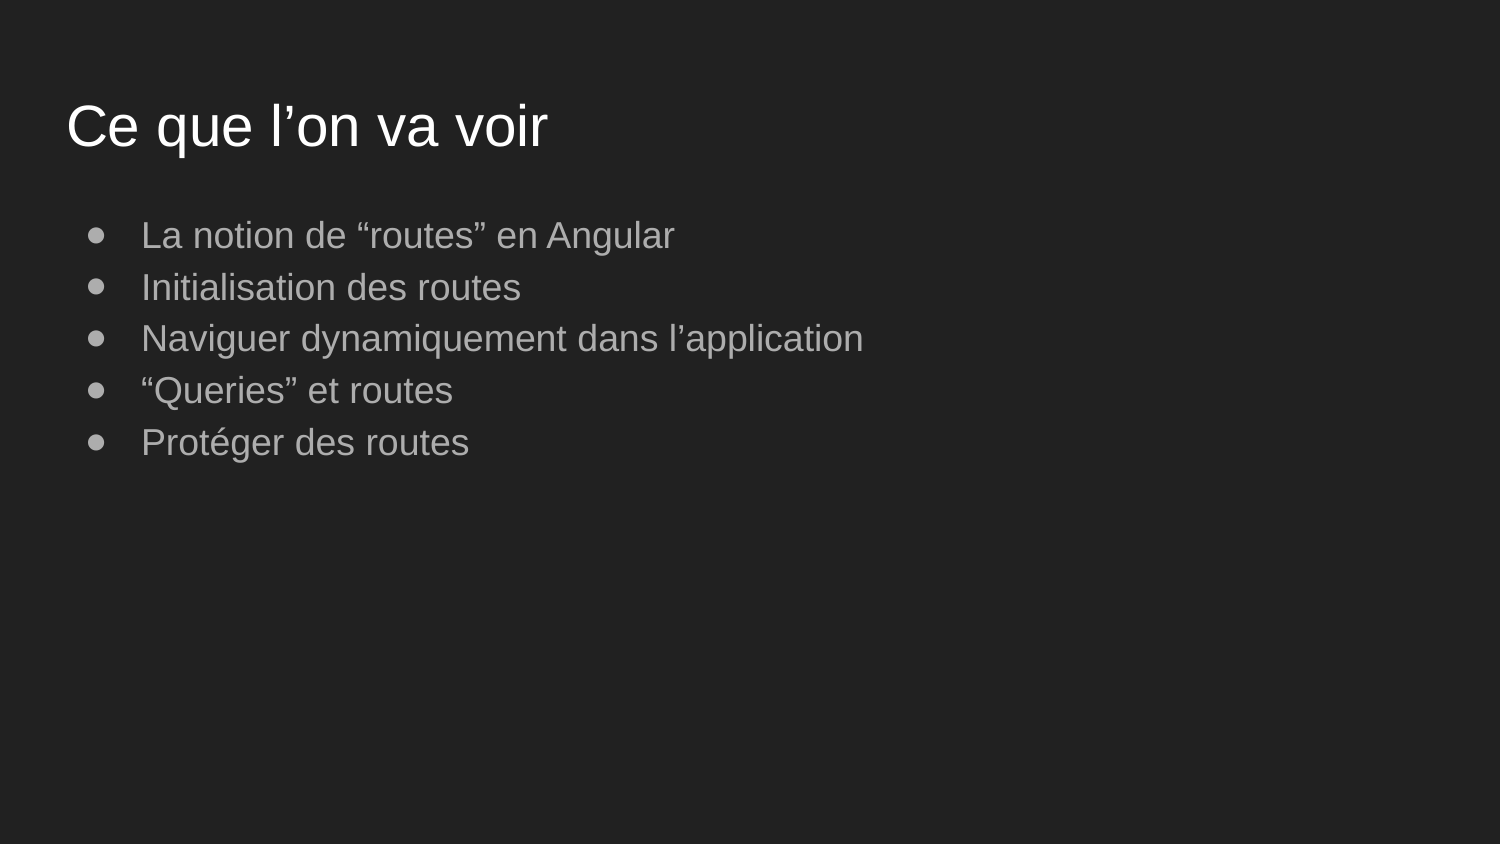

# Ce que l’on va voir
La notion de “routes” en Angular
Initialisation des routes
Naviguer dynamiquement dans l’application
“Queries” et routes
Protéger des routes